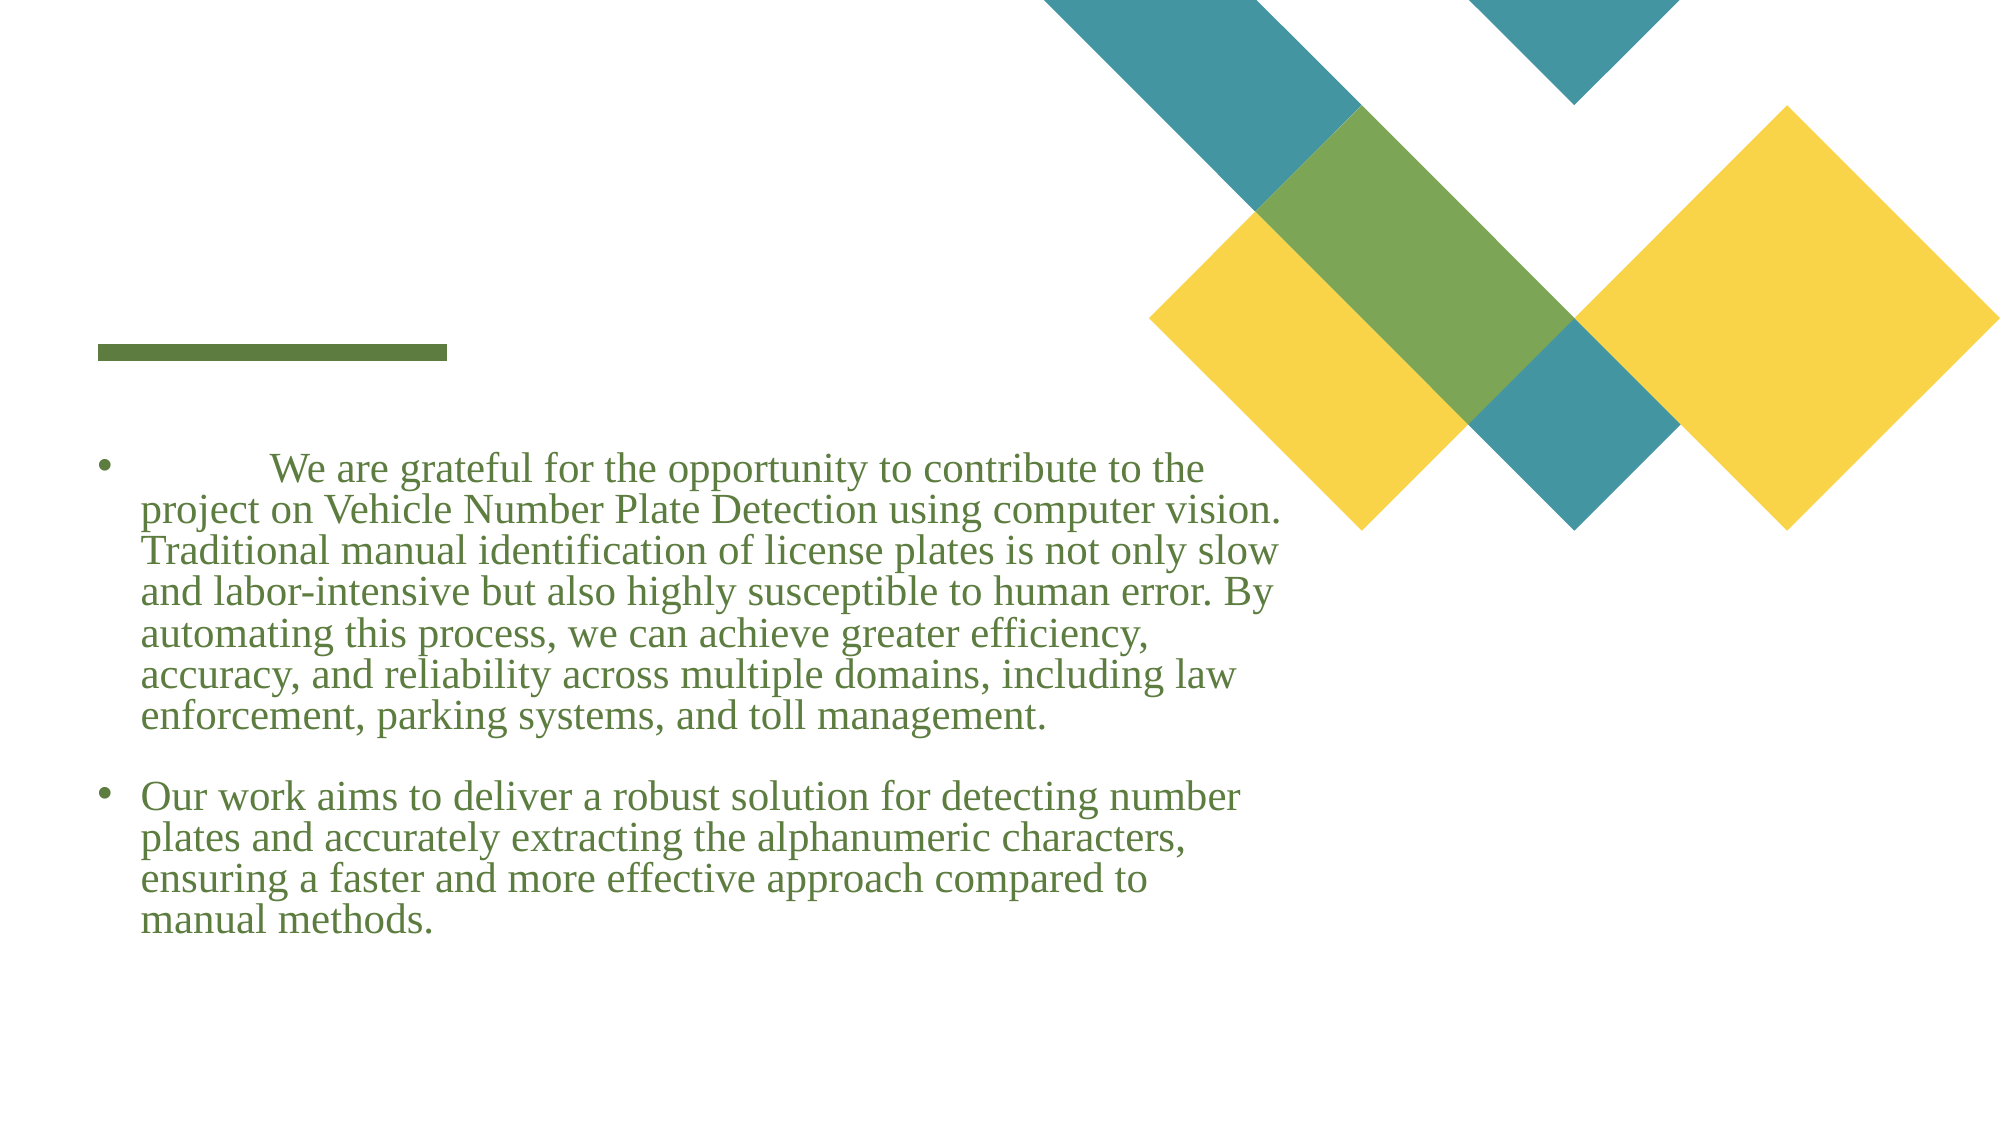

We are grateful for the opportunity to contribute to the project on Vehicle Number Plate Detection using computer vision. Traditional manual identification of license plates is not only slow and labor-intensive but also highly susceptible to human error. By automating this process, we can achieve greater efficiency, accuracy, and reliability across multiple domains, including law enforcement, parking systems, and toll management.
Our work aims to deliver a robust solution for detecting number plates and accurately extracting the alphanumeric characters, ensuring a faster and more effective approach compared to manual methods.